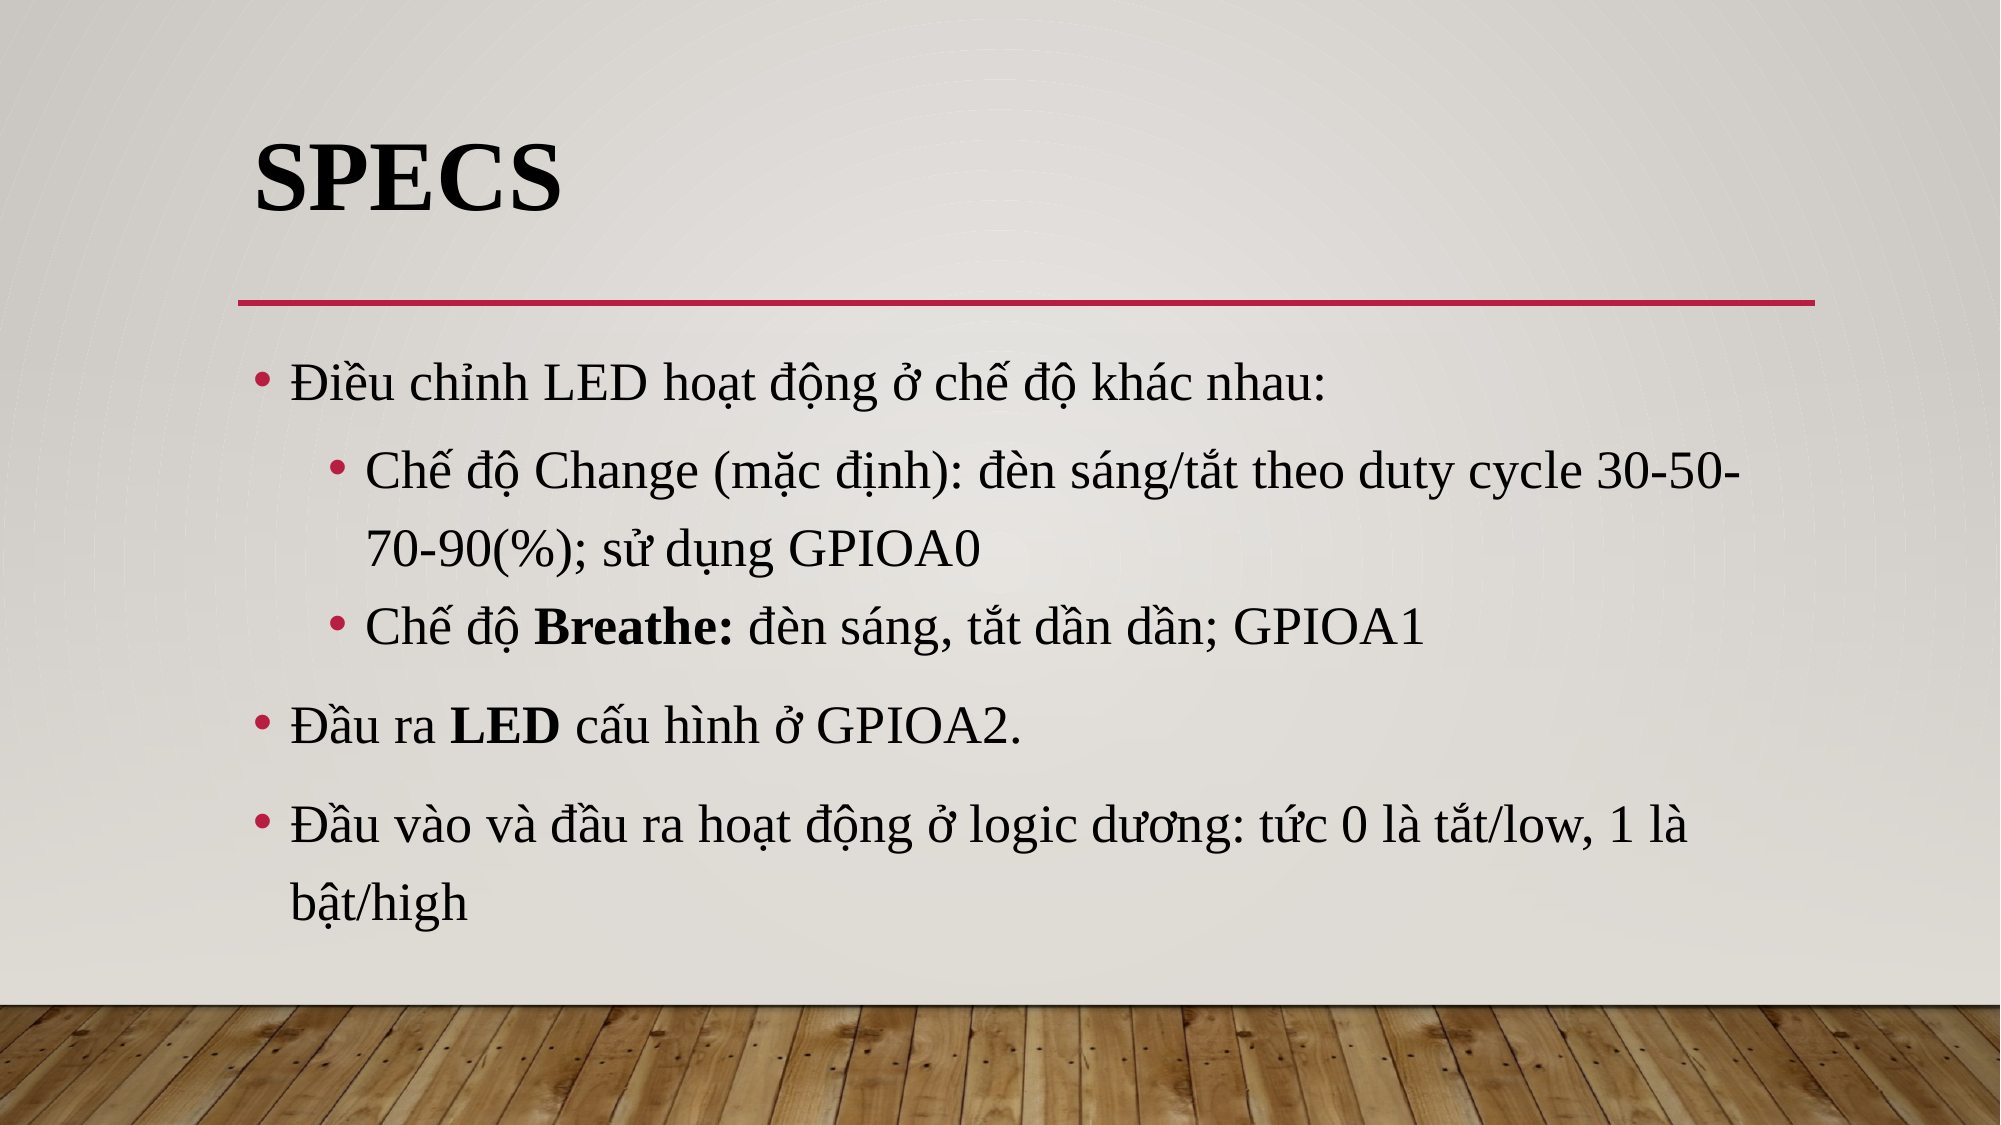

# SPECS
Điều chỉnh LED hoạt động ở chế độ khác nhau:
Chế độ Change (mặc định): đèn sáng/tắt theo duty cycle 30-50-70-90(%); sử dụng GPIOA0
Chế độ Breathe: đèn sáng, tắt dần dần; GPIOA1
Đầu ra LED cấu hình ở GPIOA2.
Đầu vào và đầu ra hoạt động ở logic dương: tức 0 là tắt/low, 1 là bật/high